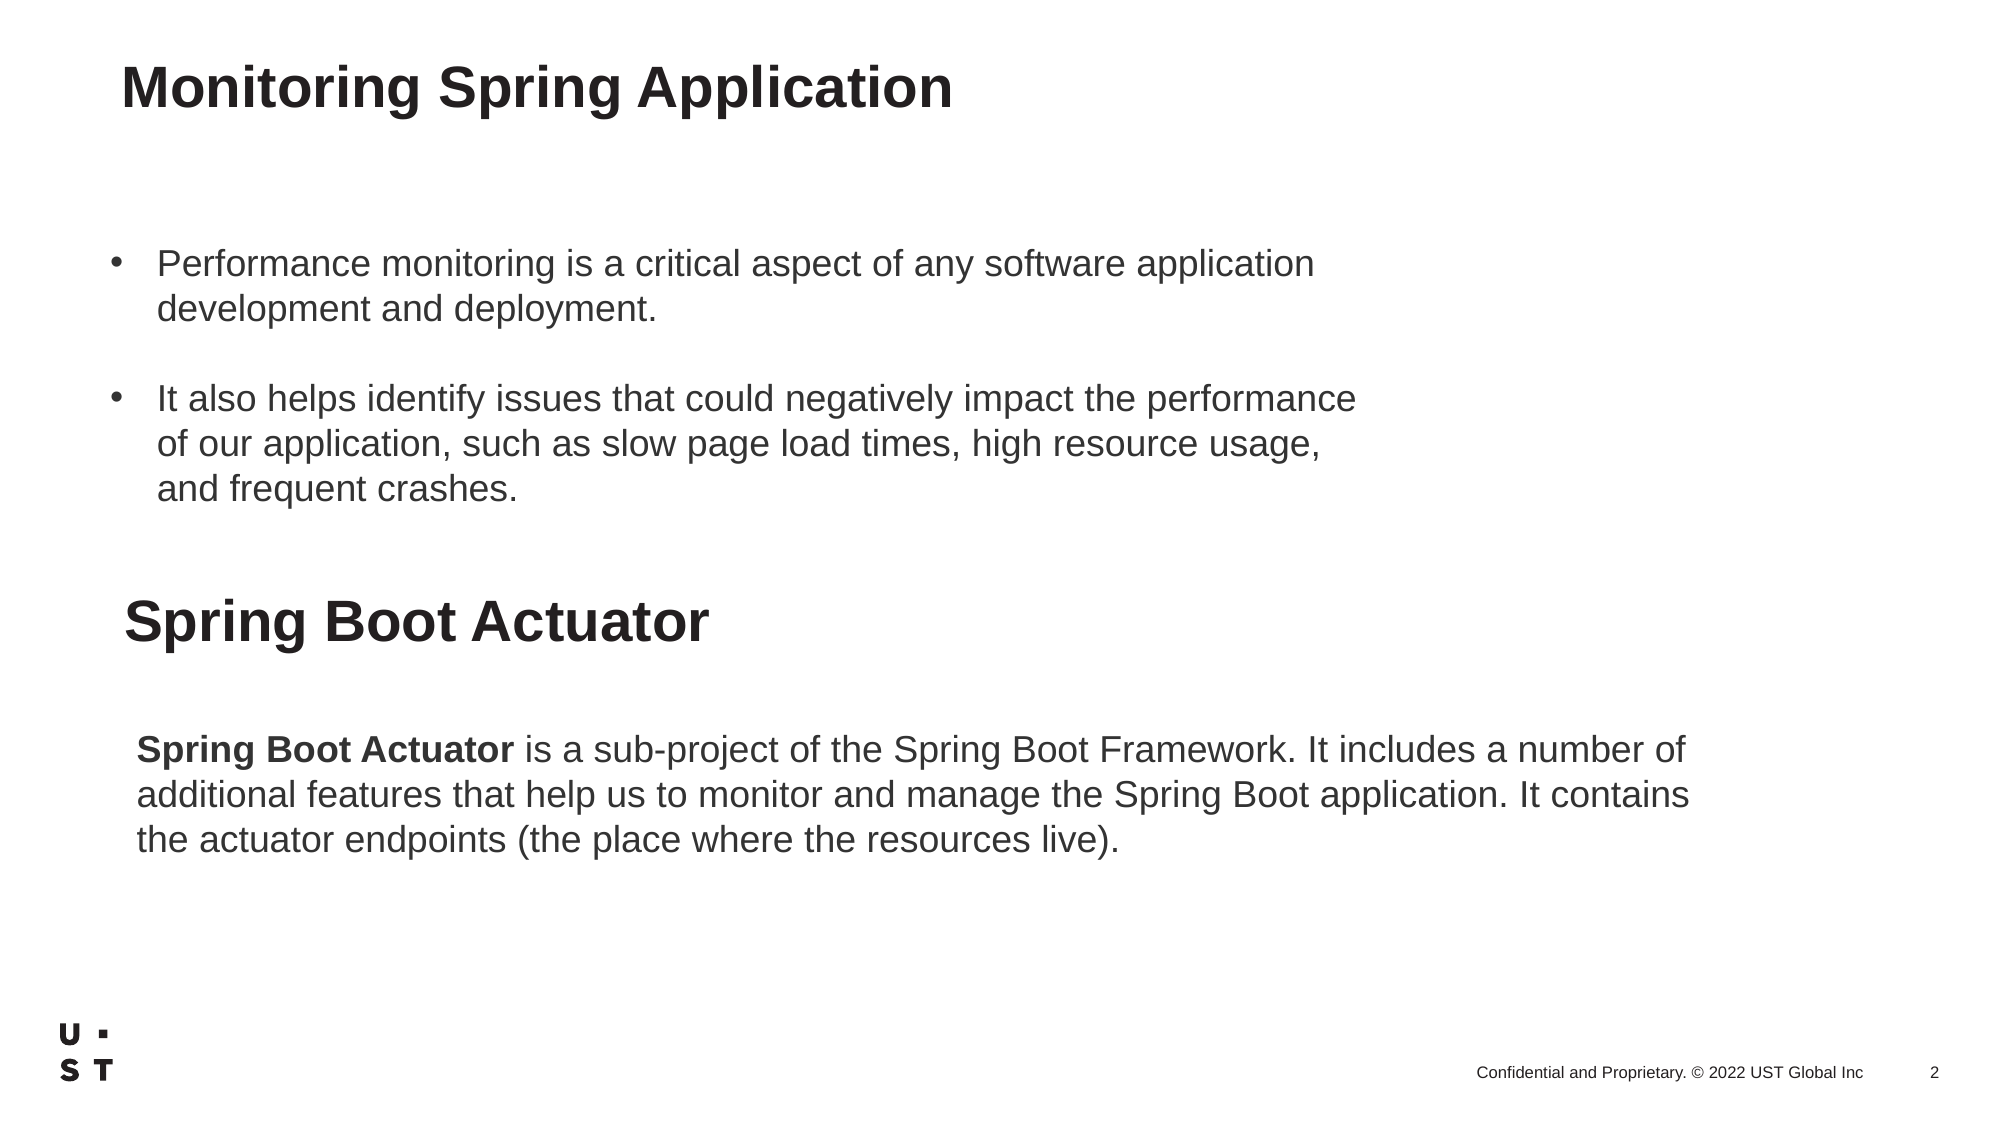

# Monitoring Spring Application
Performance monitoring is a critical aspect of any software application development and deployment.

It also helps identify issues that could negatively impact the performance of our application, such as slow page load times, high resource usage, and frequent crashes.
Spring Boot Actuator
Spring Boot Actuator is a sub-project of the Spring Boot Framework. It includes a number of additional features that help us to monitor and manage the Spring Boot application. It contains the actuator endpoints (the place where the resources live).